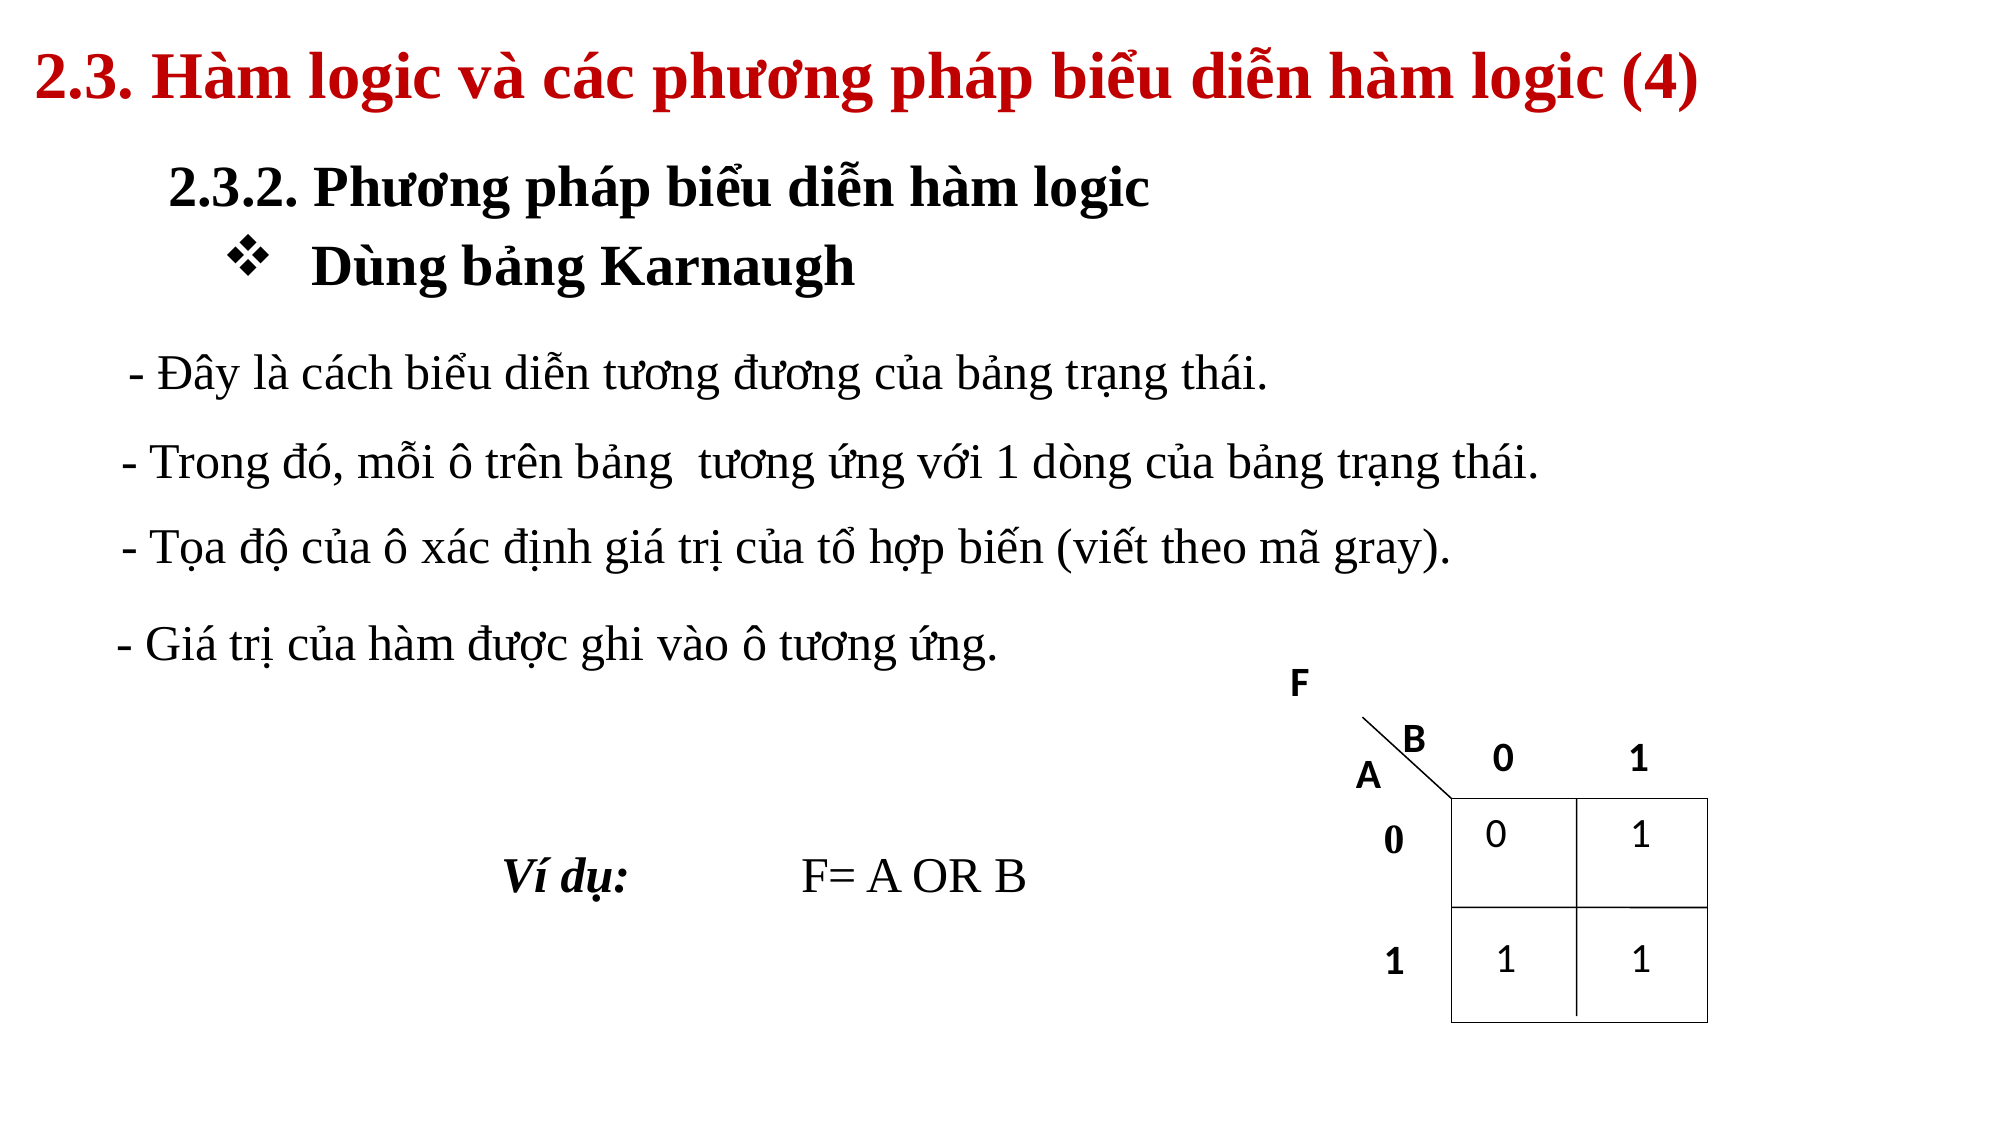

# 2.3. Hàm logic và các phương pháp biểu diễn hàm logic (4)
2.3.2. Phương pháp biểu diễn hàm logic
 Dùng bảng Karnaugh
 - Đây là cách biểu diễn tương đương của bảng trạng thái.
- Trong đó, mỗi ô trên bảng  tương ứng với 1 dòng của bảng trạng thái.

- Tọa độ của ô xác định giá trị của tổ hợp biến (viết theo mã gray).
 - Giá trị của hàm được ghi vào ô tương ứng.
F
B

    0            1
A
  0             1

   1            1

0

1

Ví dụ: 		F= A OR B
35